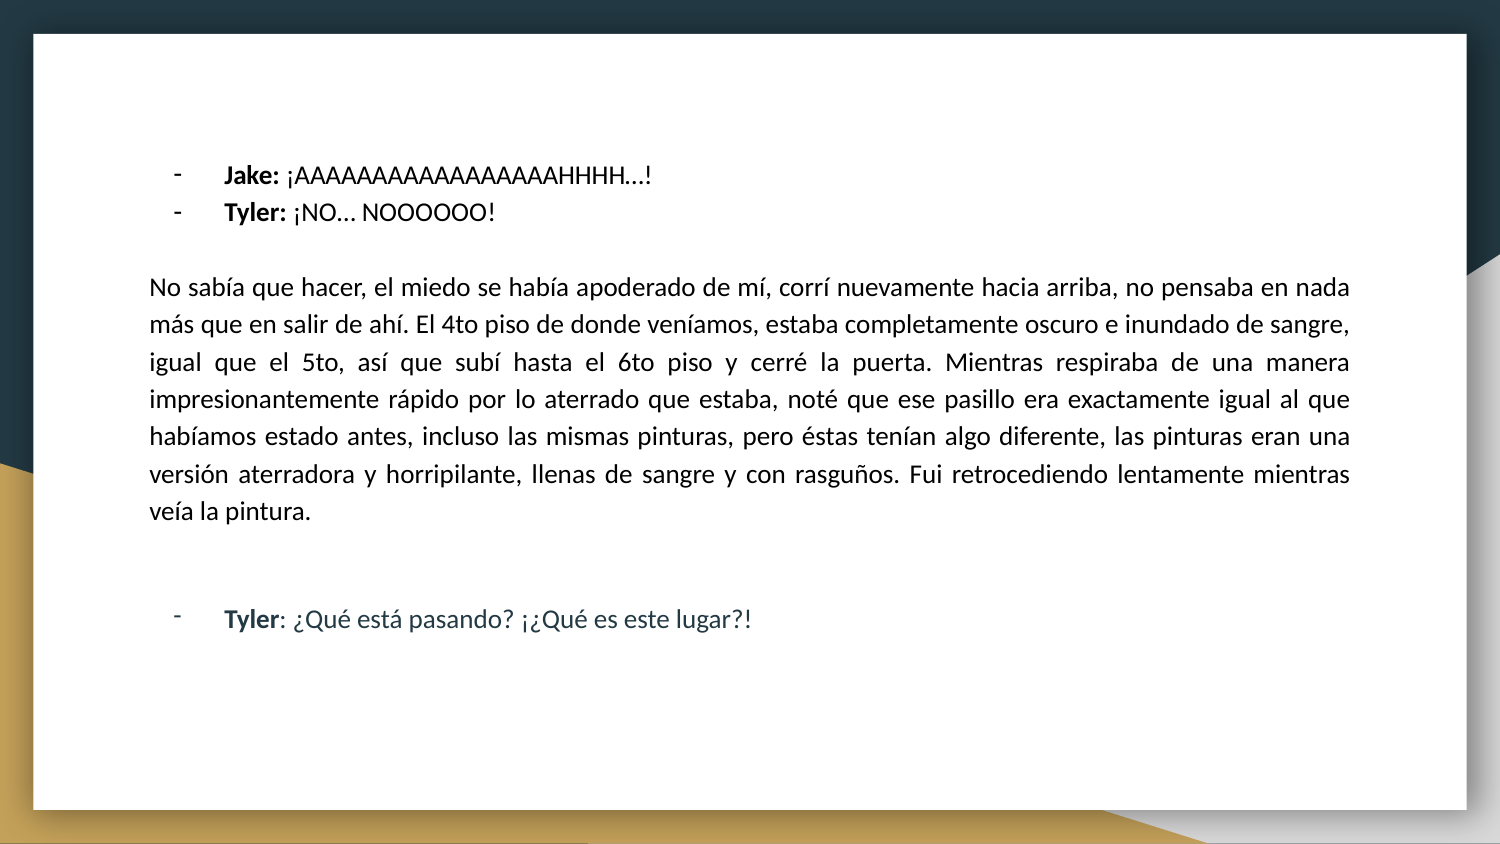

Jake: ¡AAAAAAAAAAAAAAAAAHHHH…!
Tyler: ¡NO… NOOOOOO!

No sabía que hacer, el miedo se había apoderado de mí, corrí nuevamente hacia arriba, no pensaba en nada más que en salir de ahí. El 4to piso de donde veníamos, estaba completamente oscuro e inundado de sangre, igual que el 5to, así que subí hasta el 6to piso y cerré la puerta. Mientras respiraba de una manera impresionantemente rápido por lo aterrado que estaba, noté que ese pasillo era exactamente igual al que habíamos estado antes, incluso las mismas pinturas, pero éstas tenían algo diferente, las pinturas eran una versión aterradora y horripilante, llenas de sangre y con rasguños. Fui retrocediendo lentamente mientras veía la pintura.

Tyler: ¿Qué está pasando? ¡¿Qué es este lugar?!